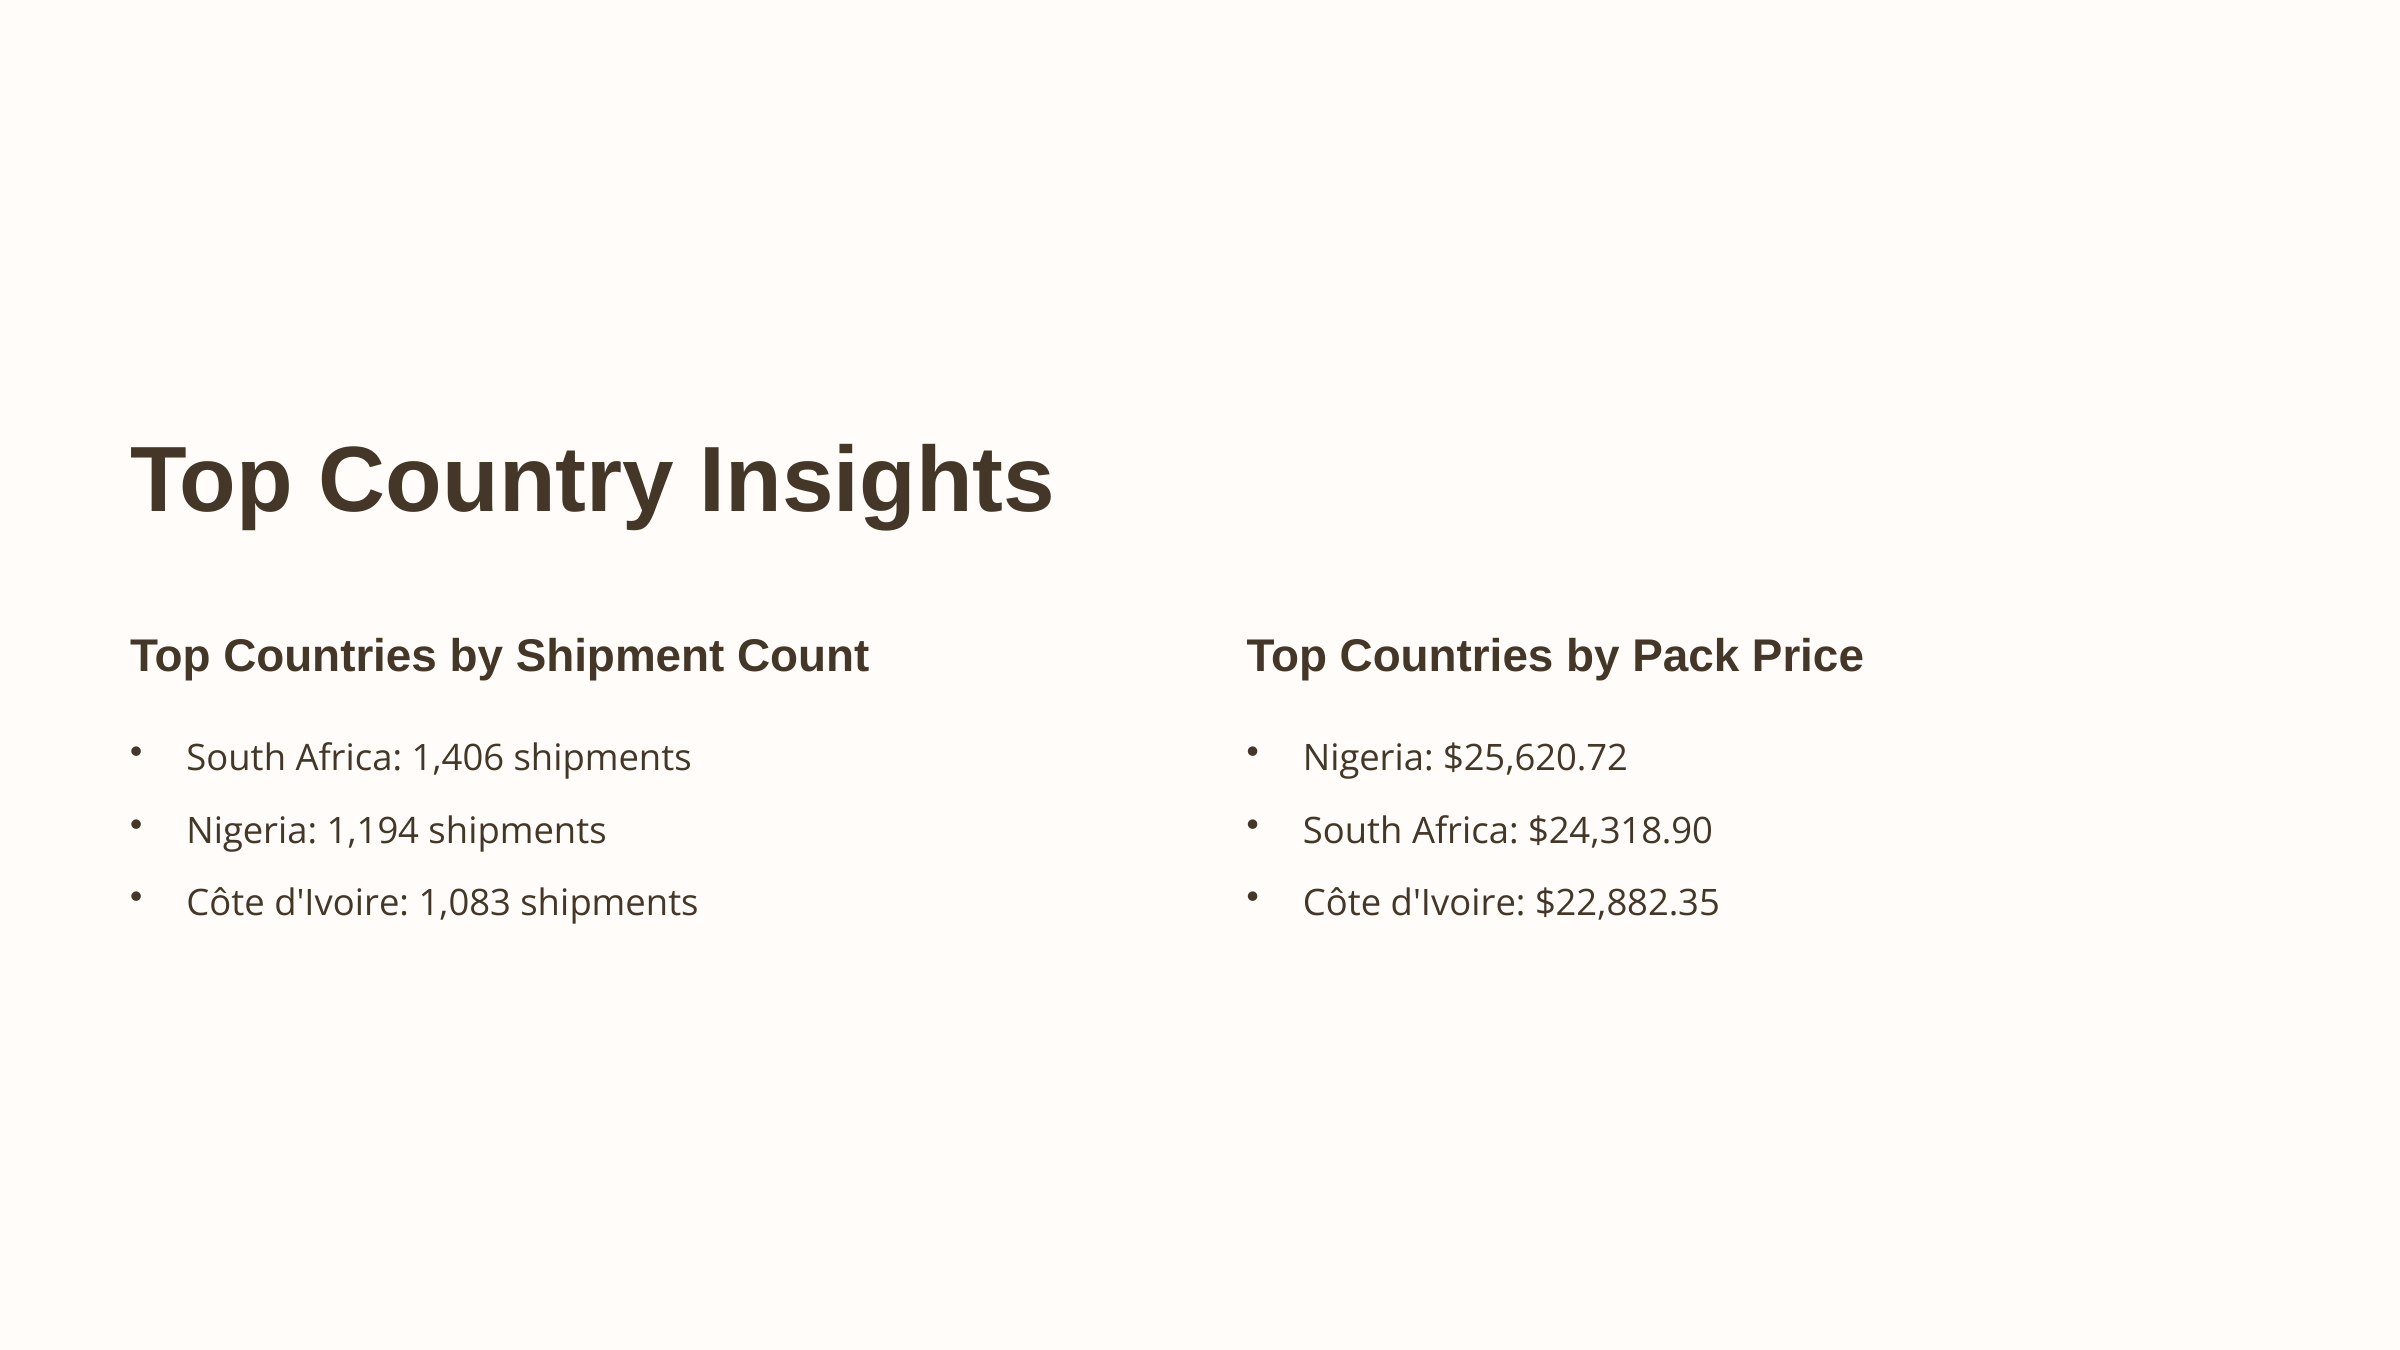

Top Country Insights
Top Countries by Shipment Count
Top Countries by Pack Price
South Africa: 1,406 shipments
Nigeria: $25,620.72
Nigeria: 1,194 shipments
South Africa: $24,318.90
Côte d'Ivoire: 1,083 shipments
Côte d'Ivoire: $22,882.35